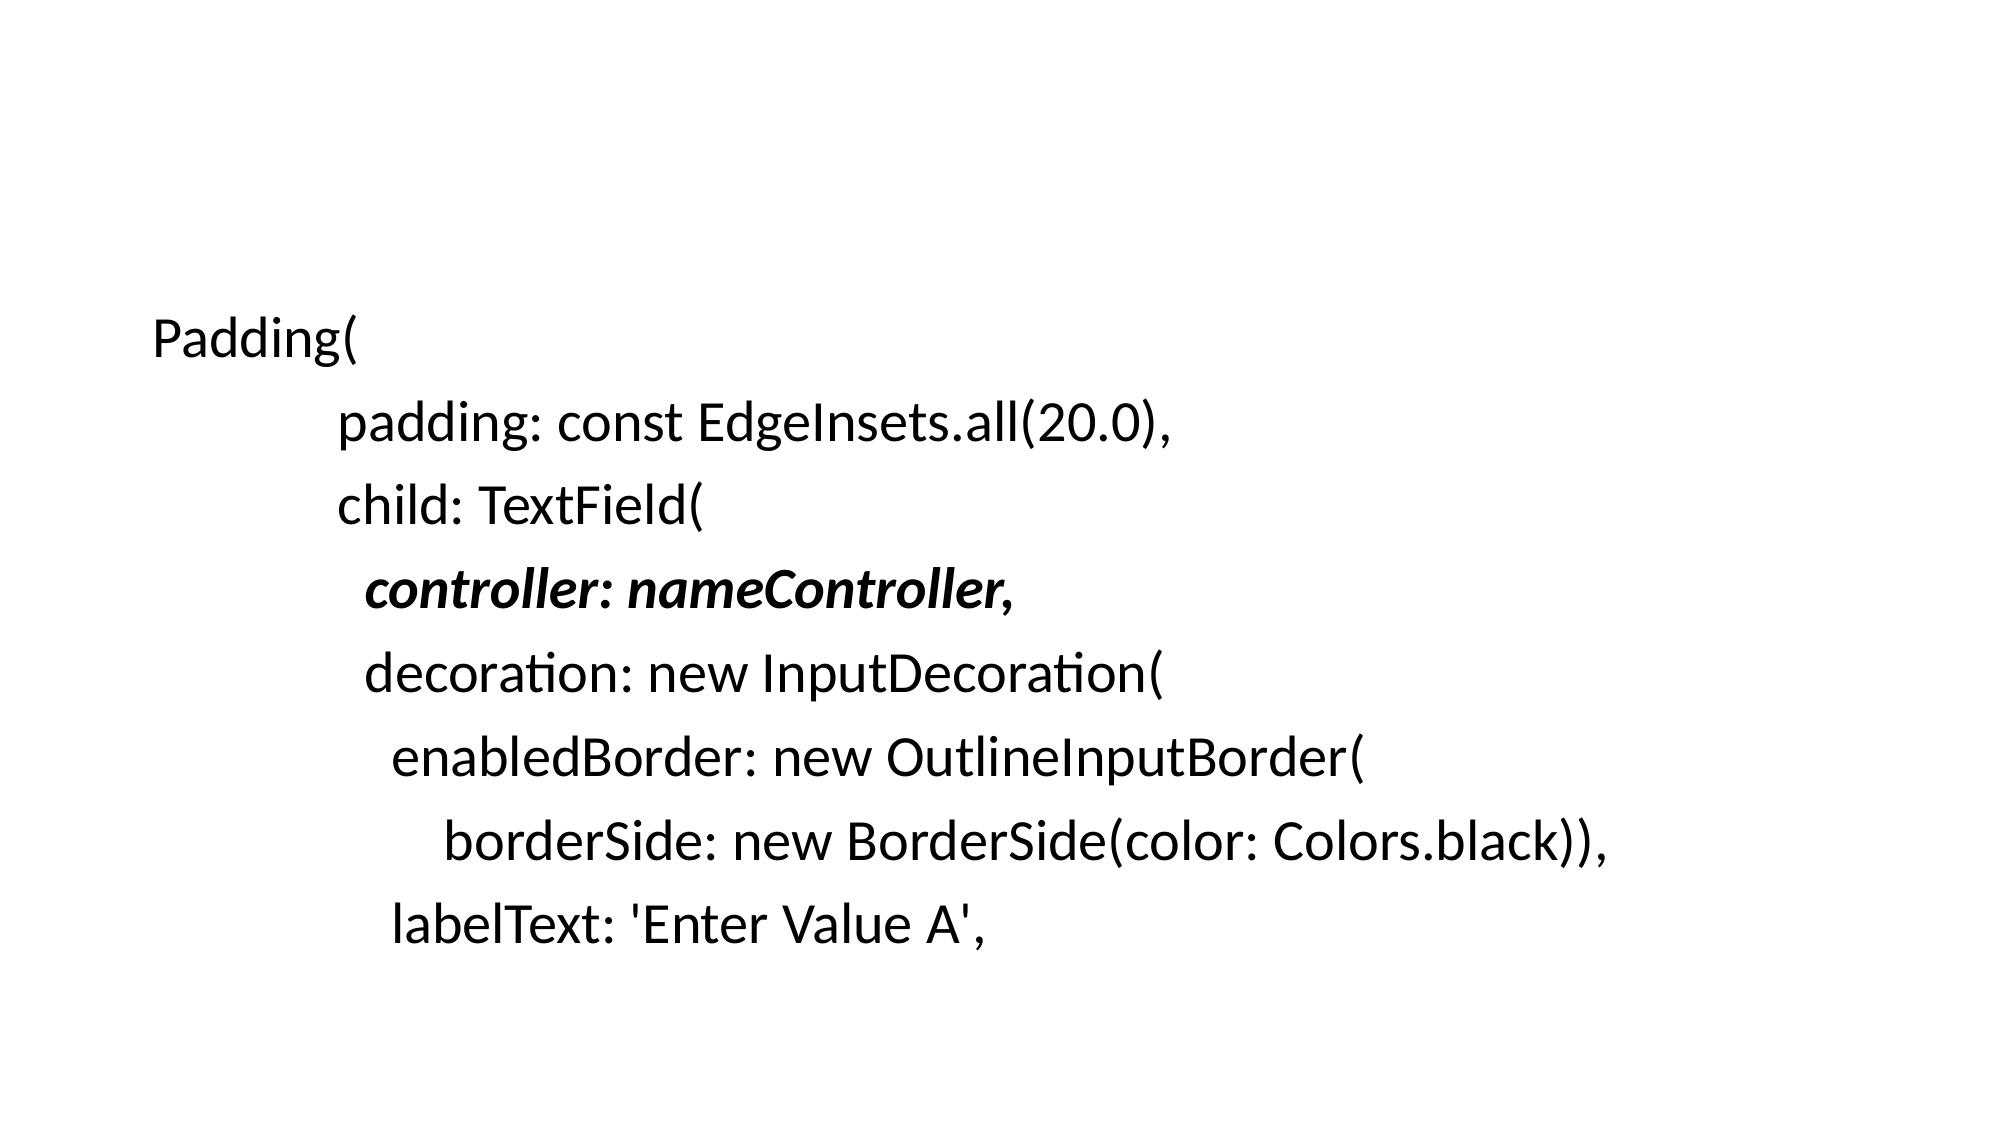

#
Padding(
              padding: const EdgeInsets.all(20.0),
              child: TextField(
                controller: nameController,
                decoration: new InputDecoration(
                  enabledBorder: new OutlineInputBorder(
                      borderSide: new BorderSide(color: Colors.black)),
                  labelText: 'Enter Value A',